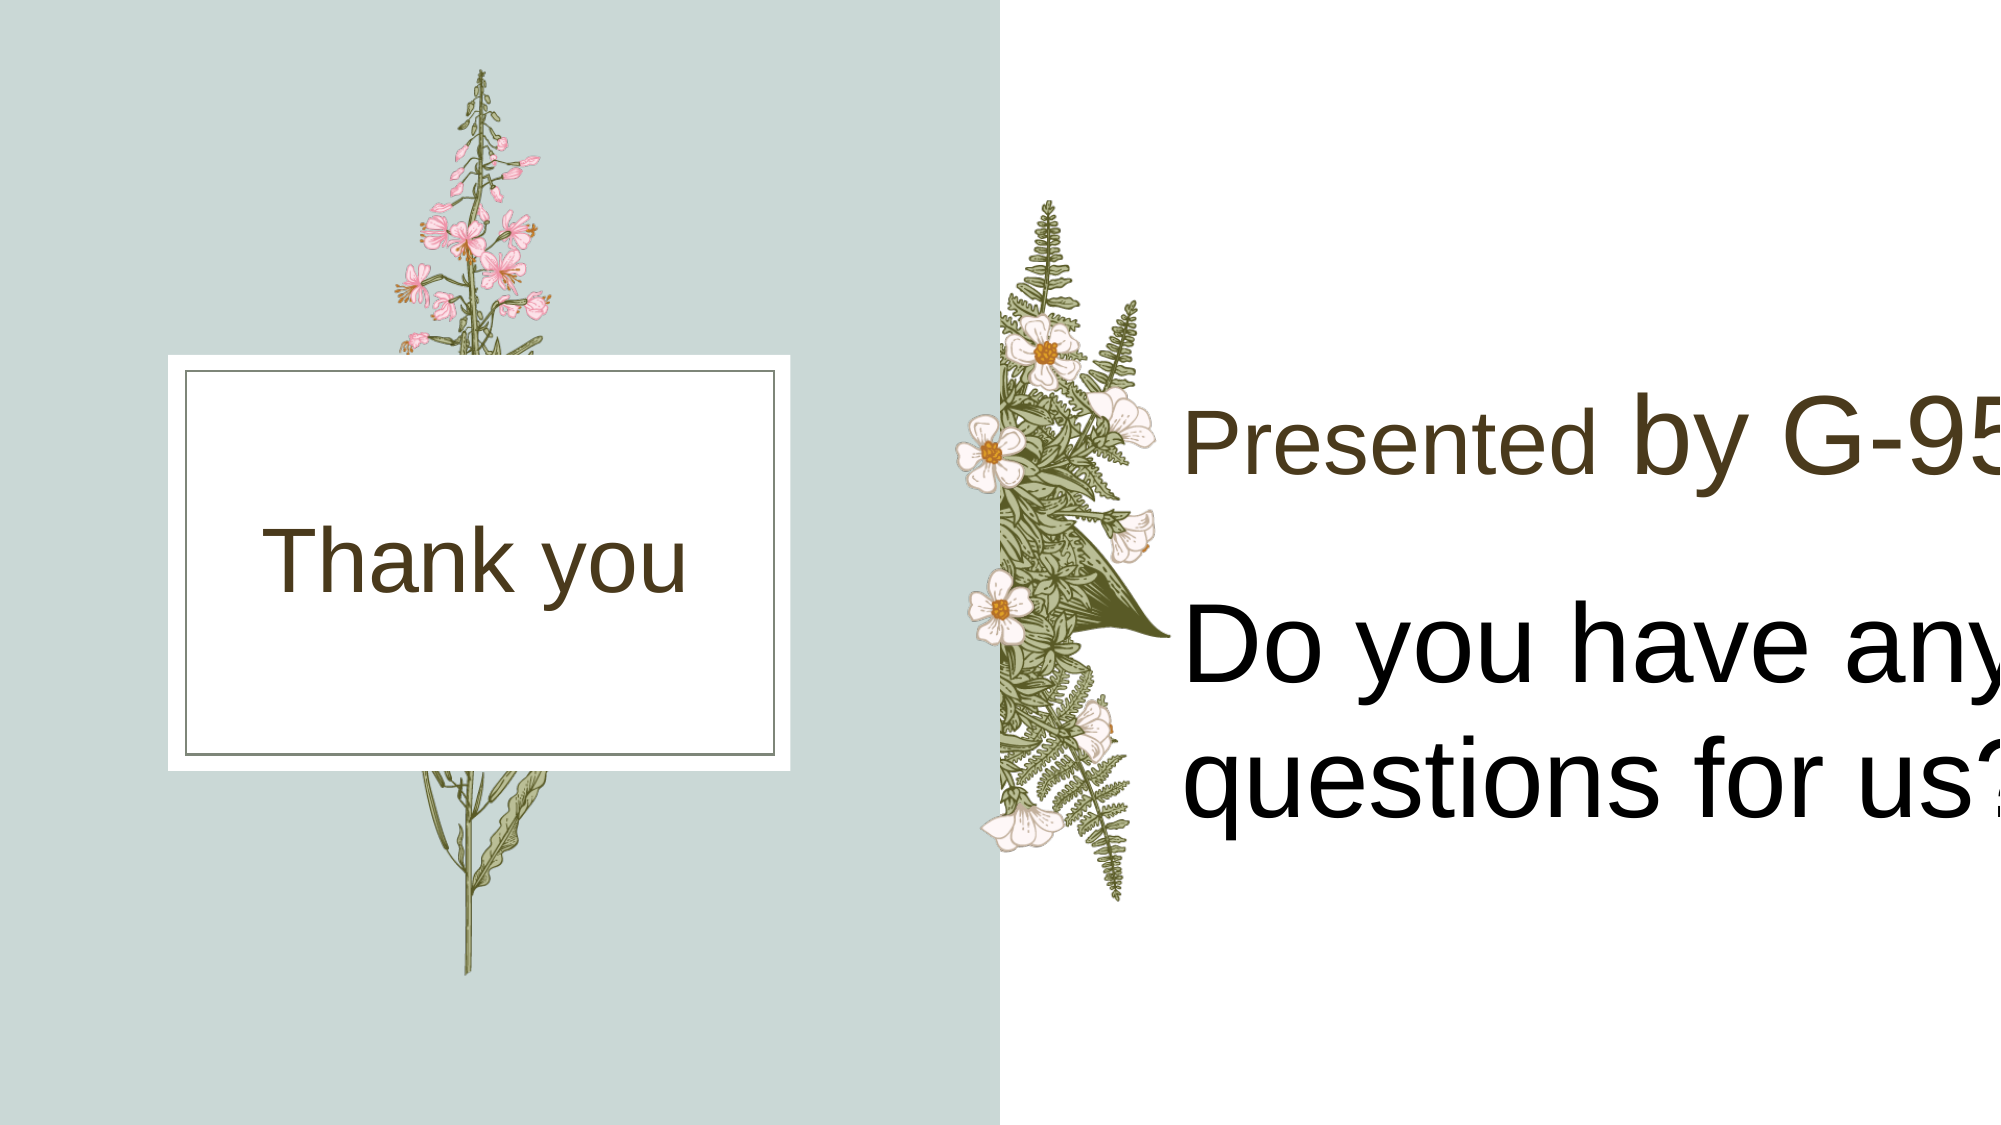

Presented by G-95
# Thank you
Do you have any
questions for us?